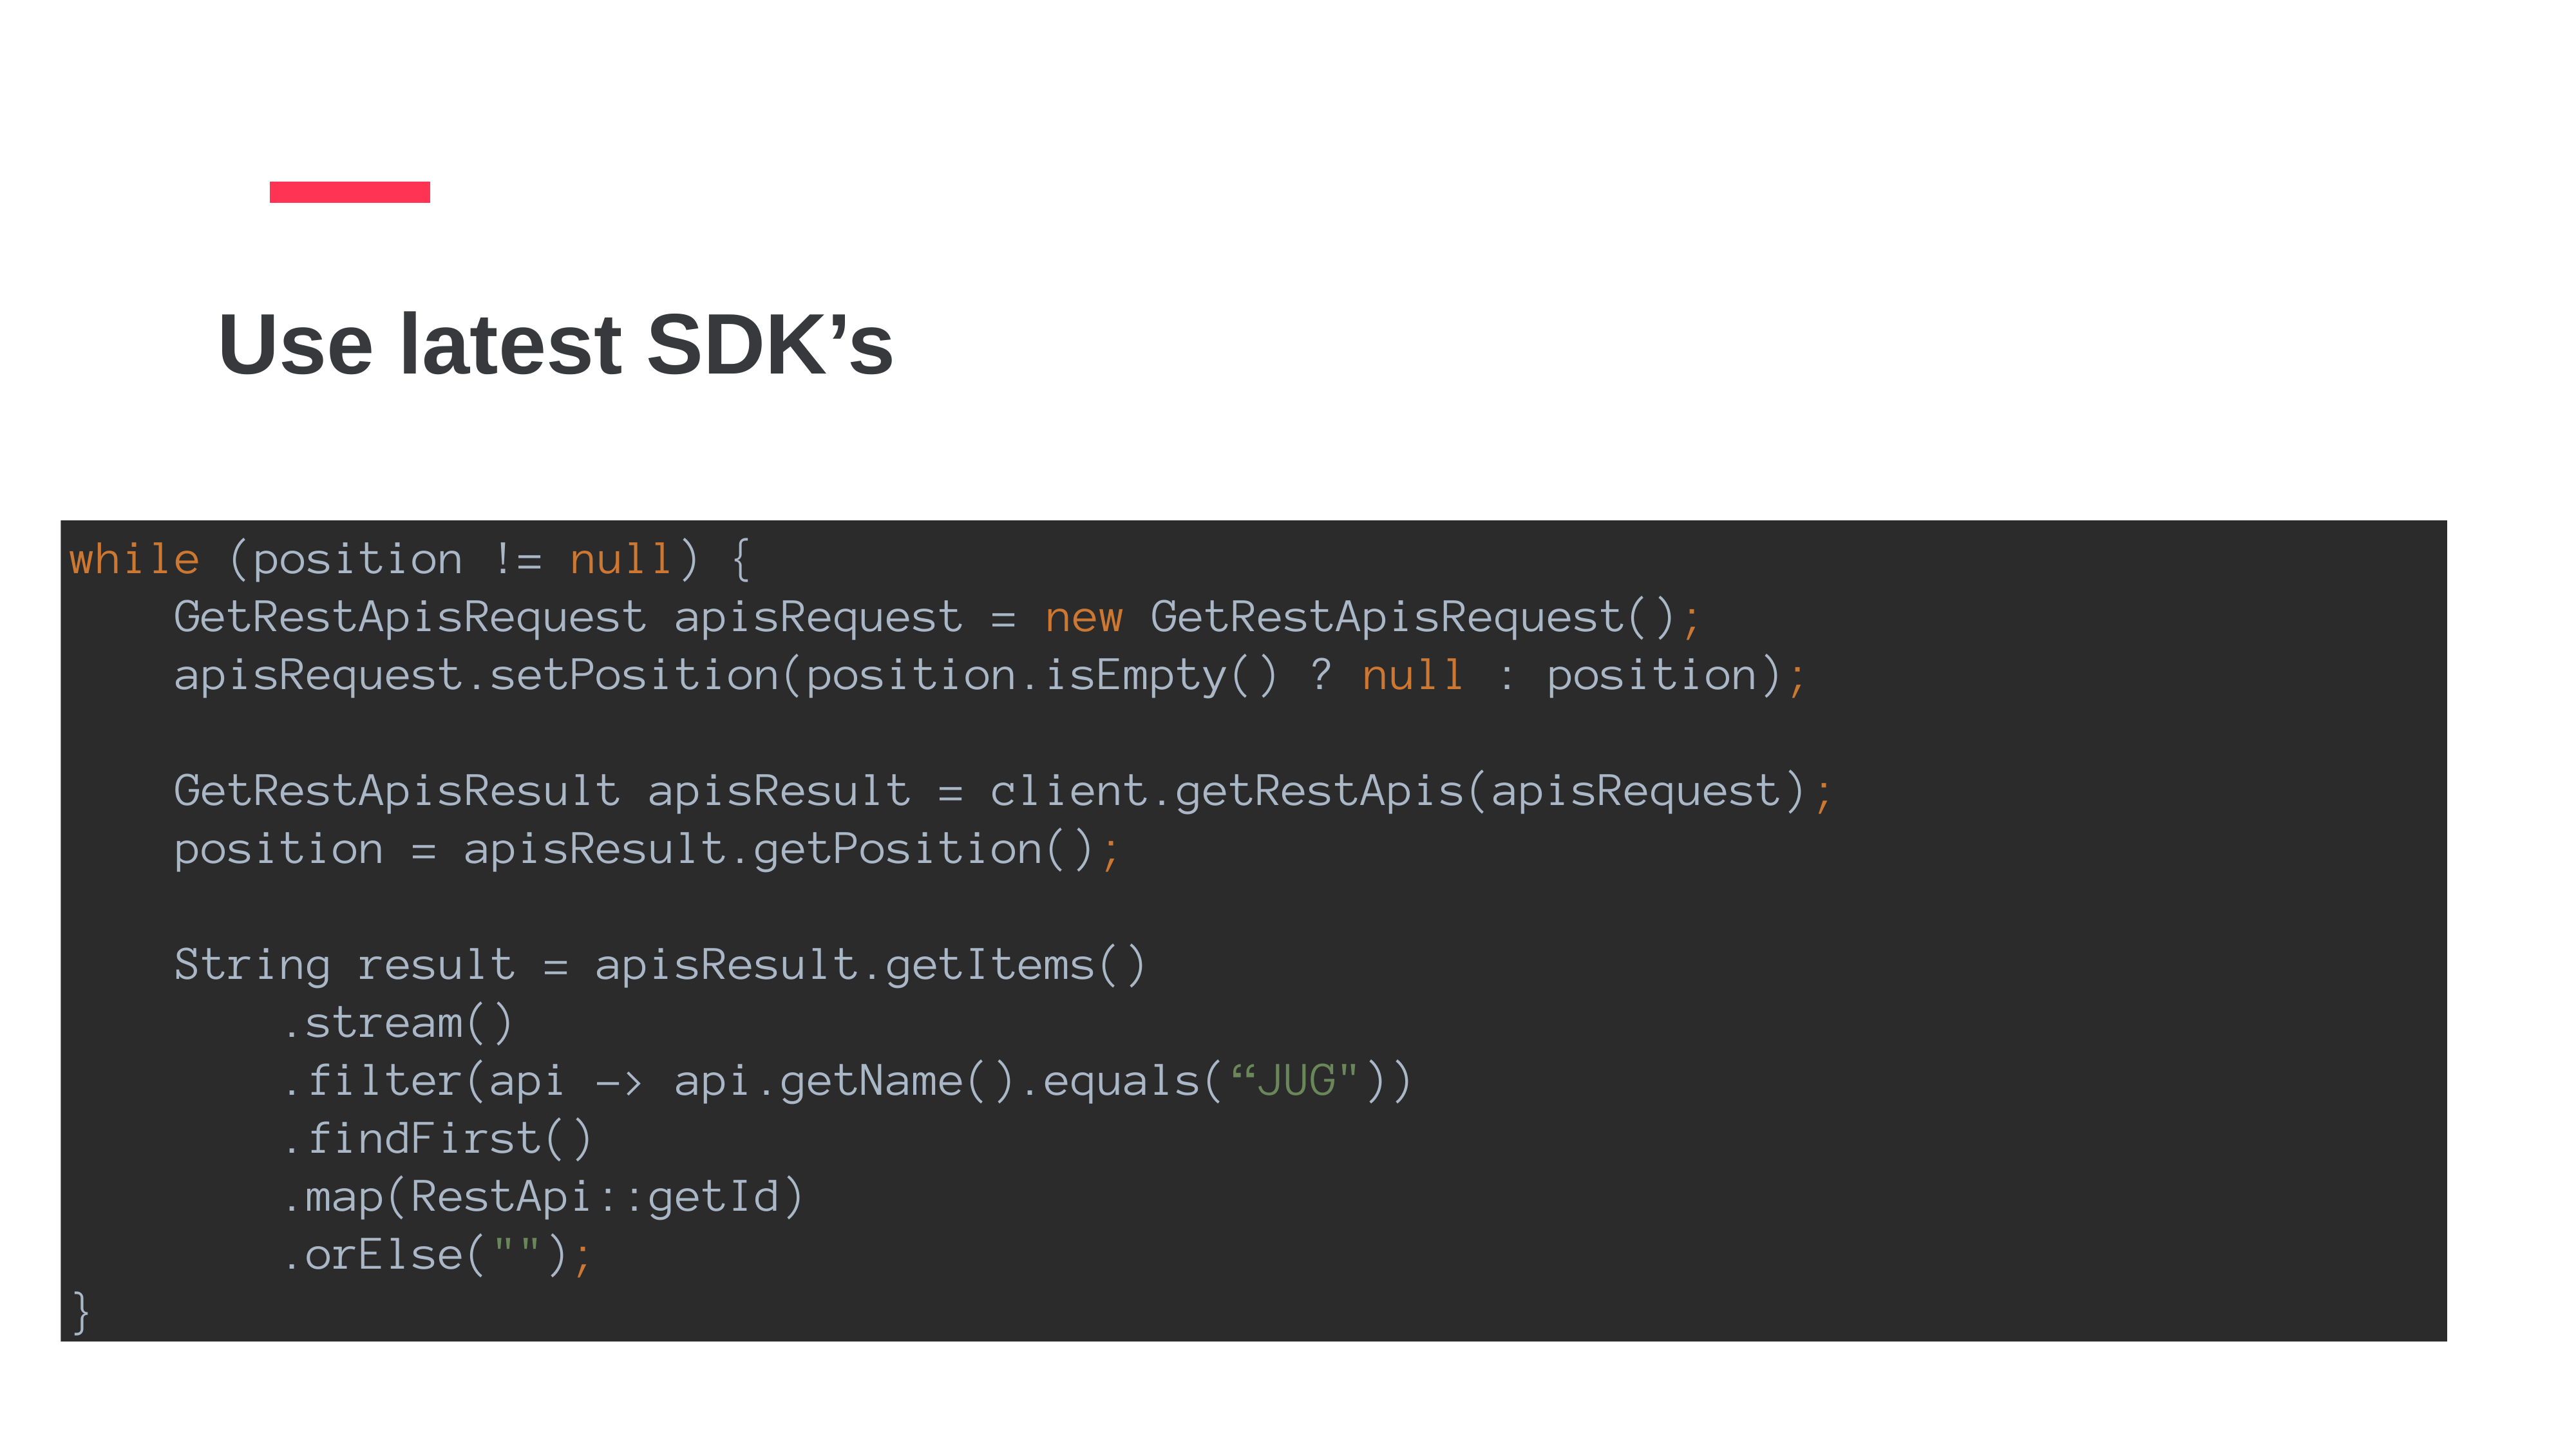

Use latest SDK’s
while (position != null) {
    GetRestApisRequest apisRequest = new GetRestApisRequest();
    apisRequest.setPosition(position.isEmpty() ? null : position);
    GetRestApisResult apisResult = client.getRestApis(apisRequest);
    position = apisResult.getPosition();
    String result = apisResult.getItems()
        .stream()
        .filter(api -> api.getName().equals(“JUG"))
        .findFirst()
        .map(RestApi::getId)
        .orElse("");
}